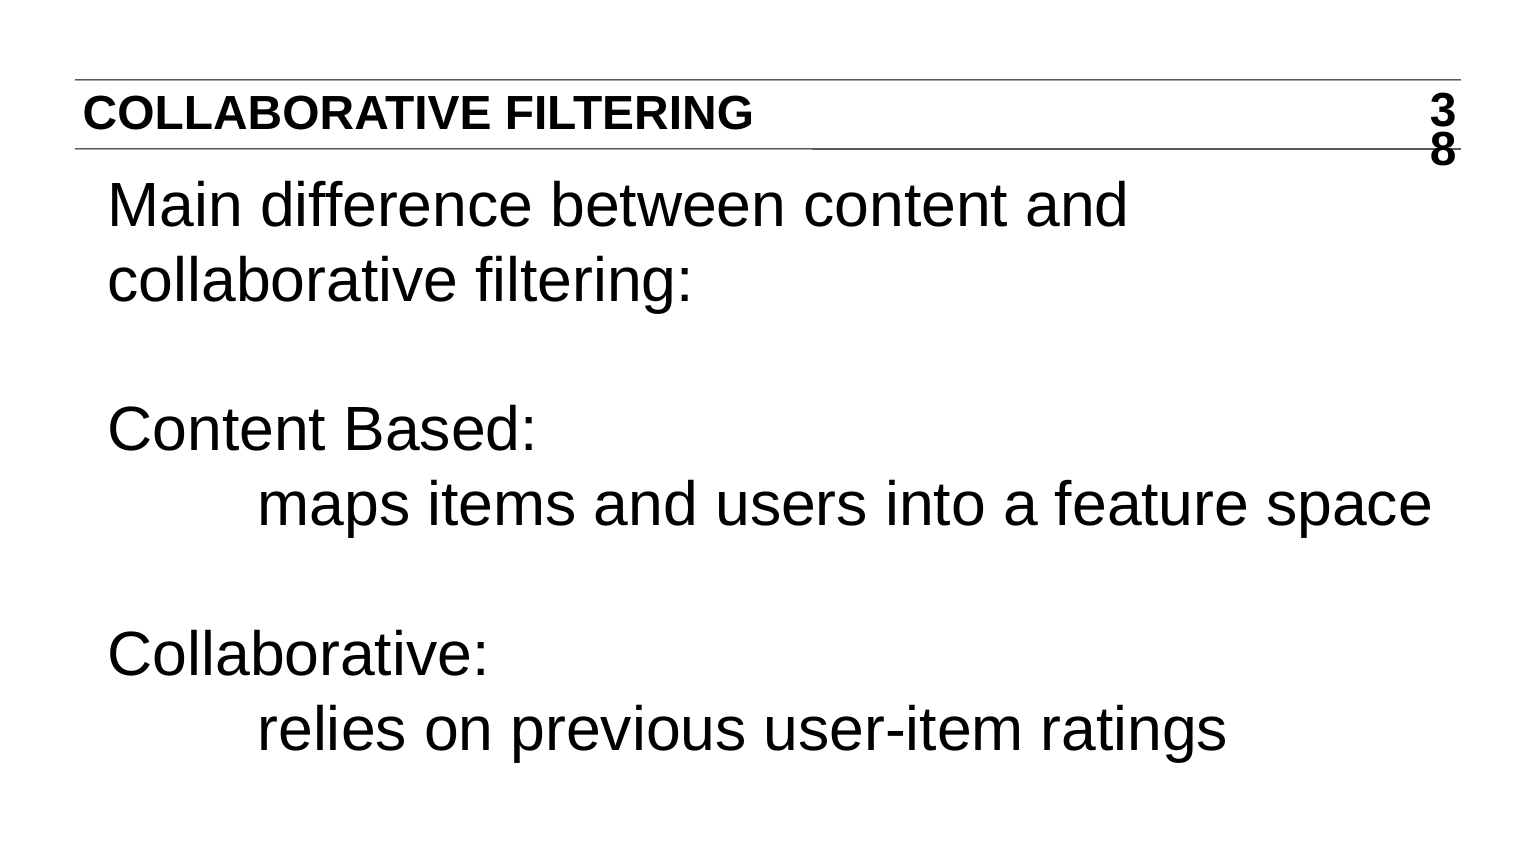

Collaborative filtering
38
Main difference between content and collaborative filtering:

Content Based:
	maps items and users into a feature space

Collaborative:
	relies on previous user-item ratings